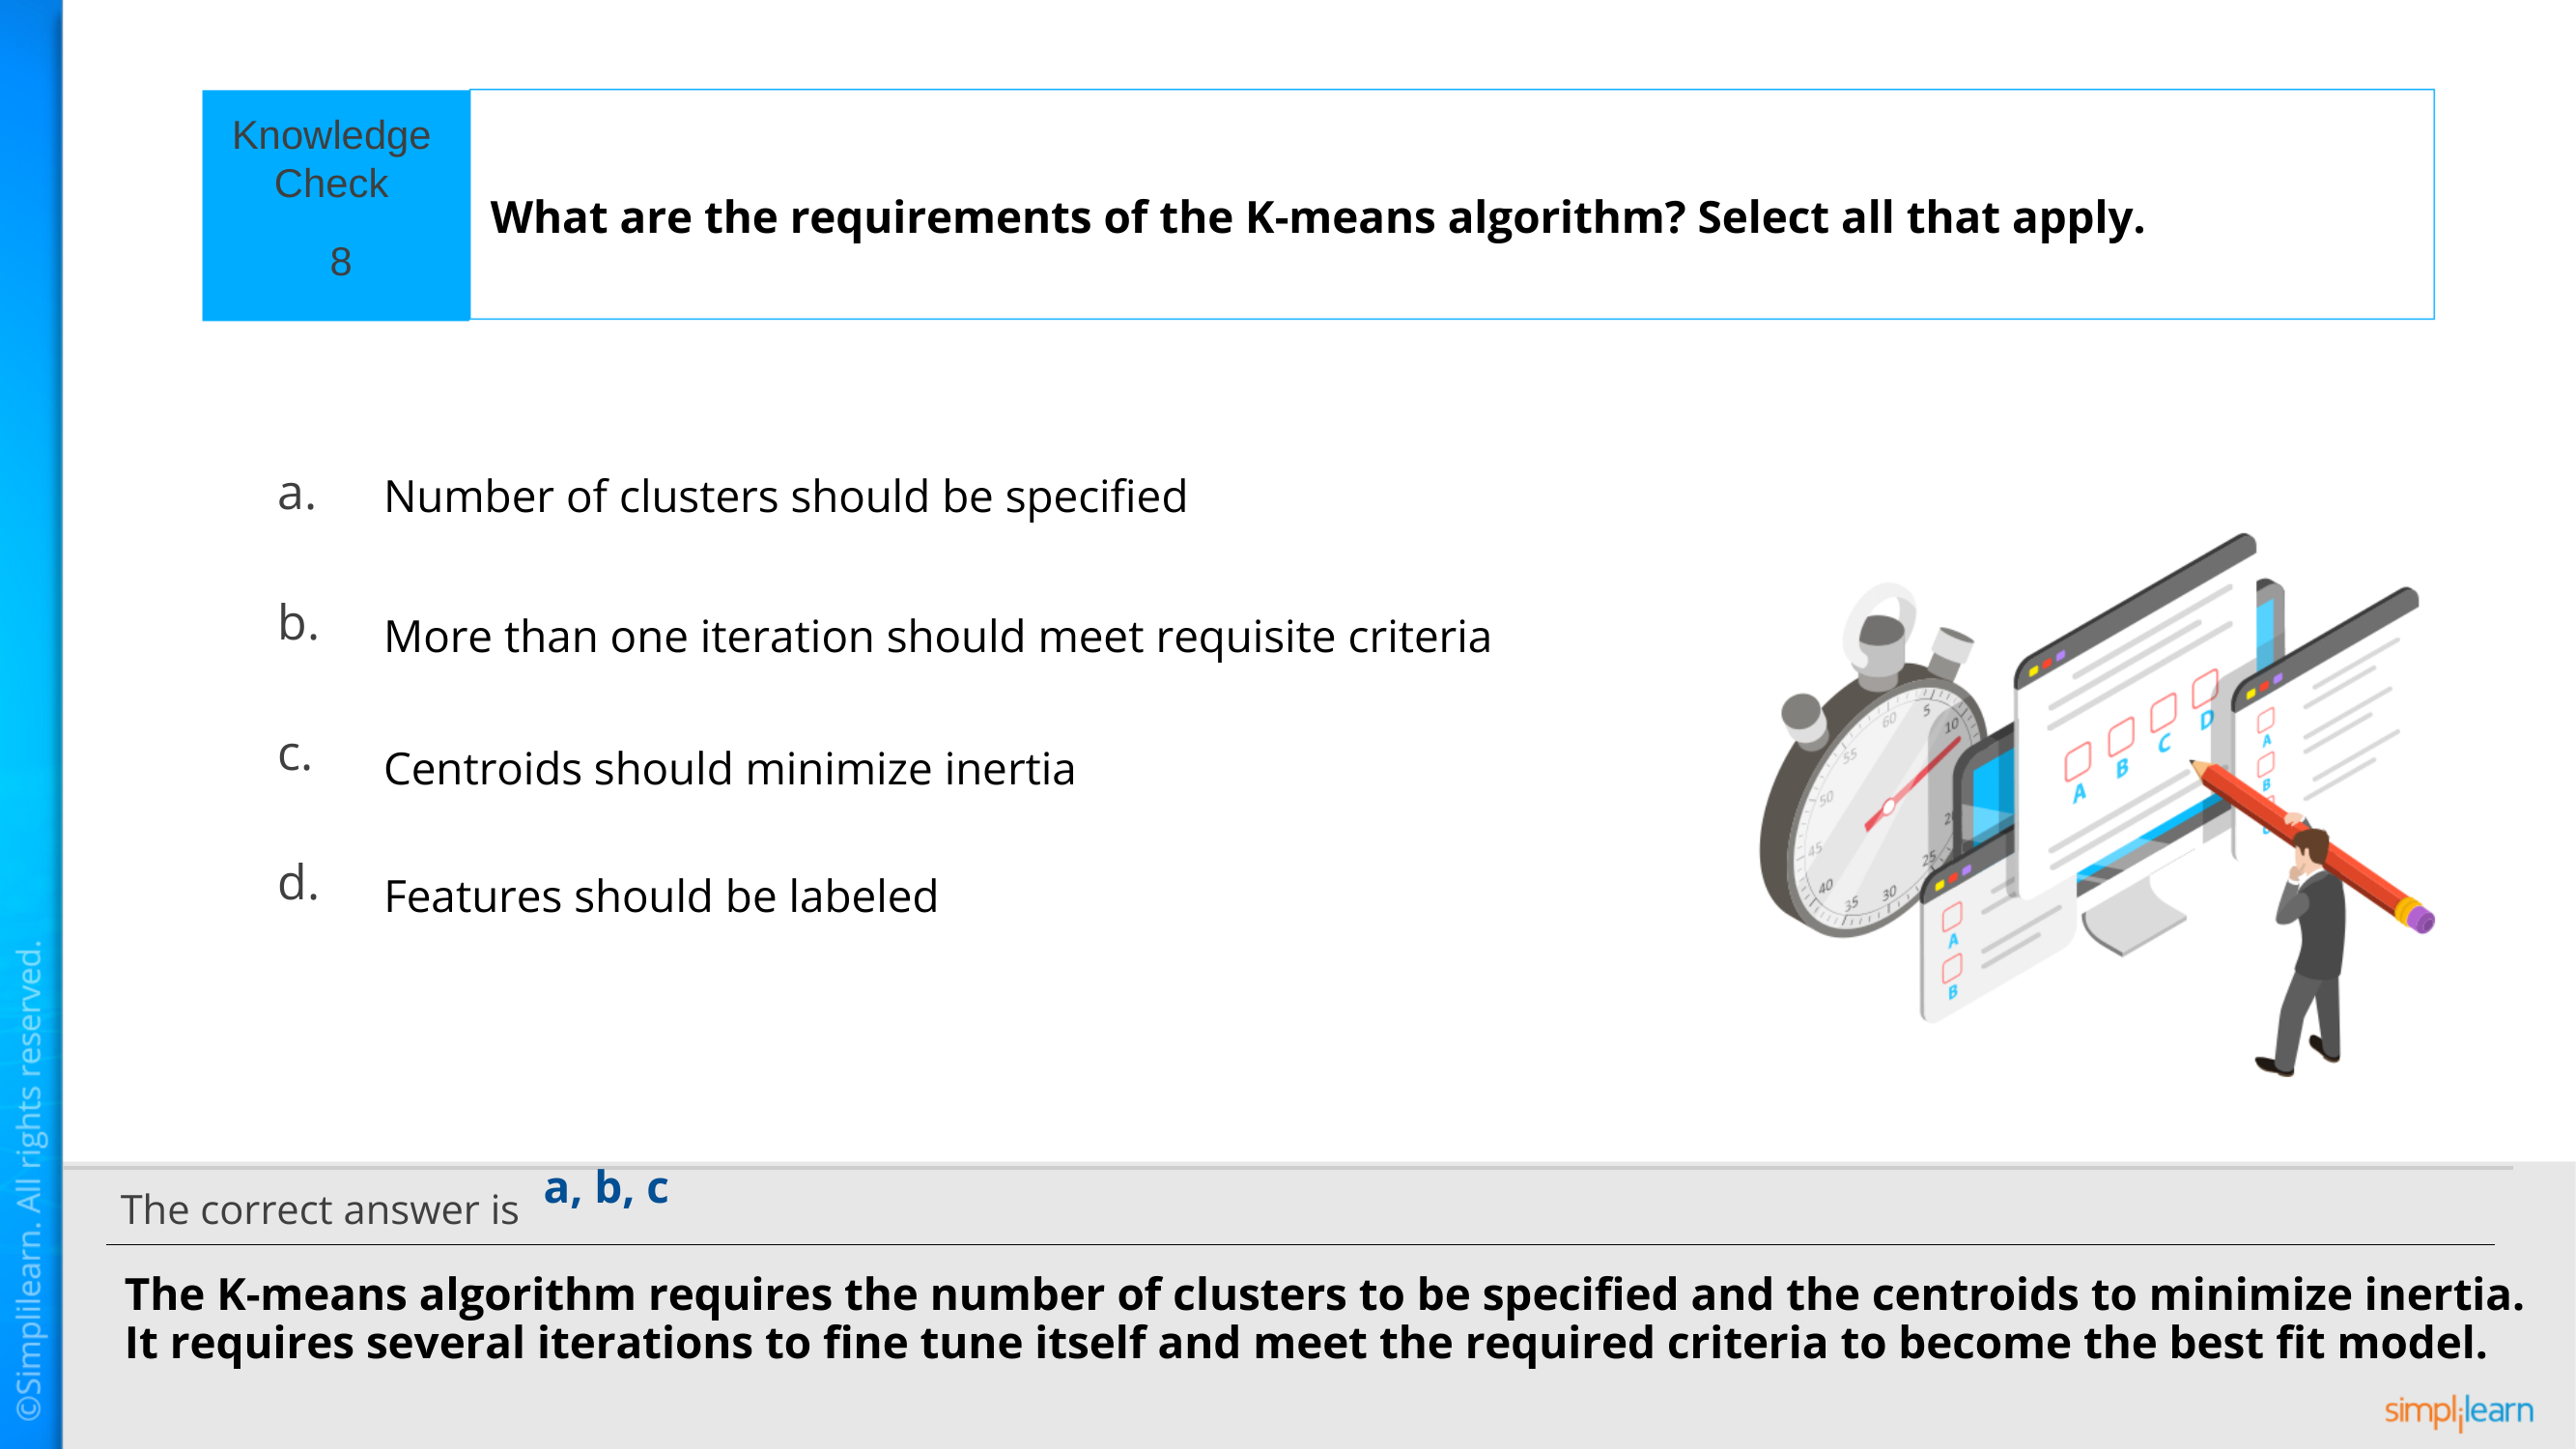

What are the requirements of the K-means algorithm? Select all that apply.
8
Number of clusters should be specified
More than one iteration should meet requisite criteria
Centroids should minimize inertia
Features should be labeled
a, b, c
The K-means algorithm requires the number of clusters to be specified and the centroids to minimize inertia. It requires several iterations to fine tune itself and meet the required criteria to become the best fit model.